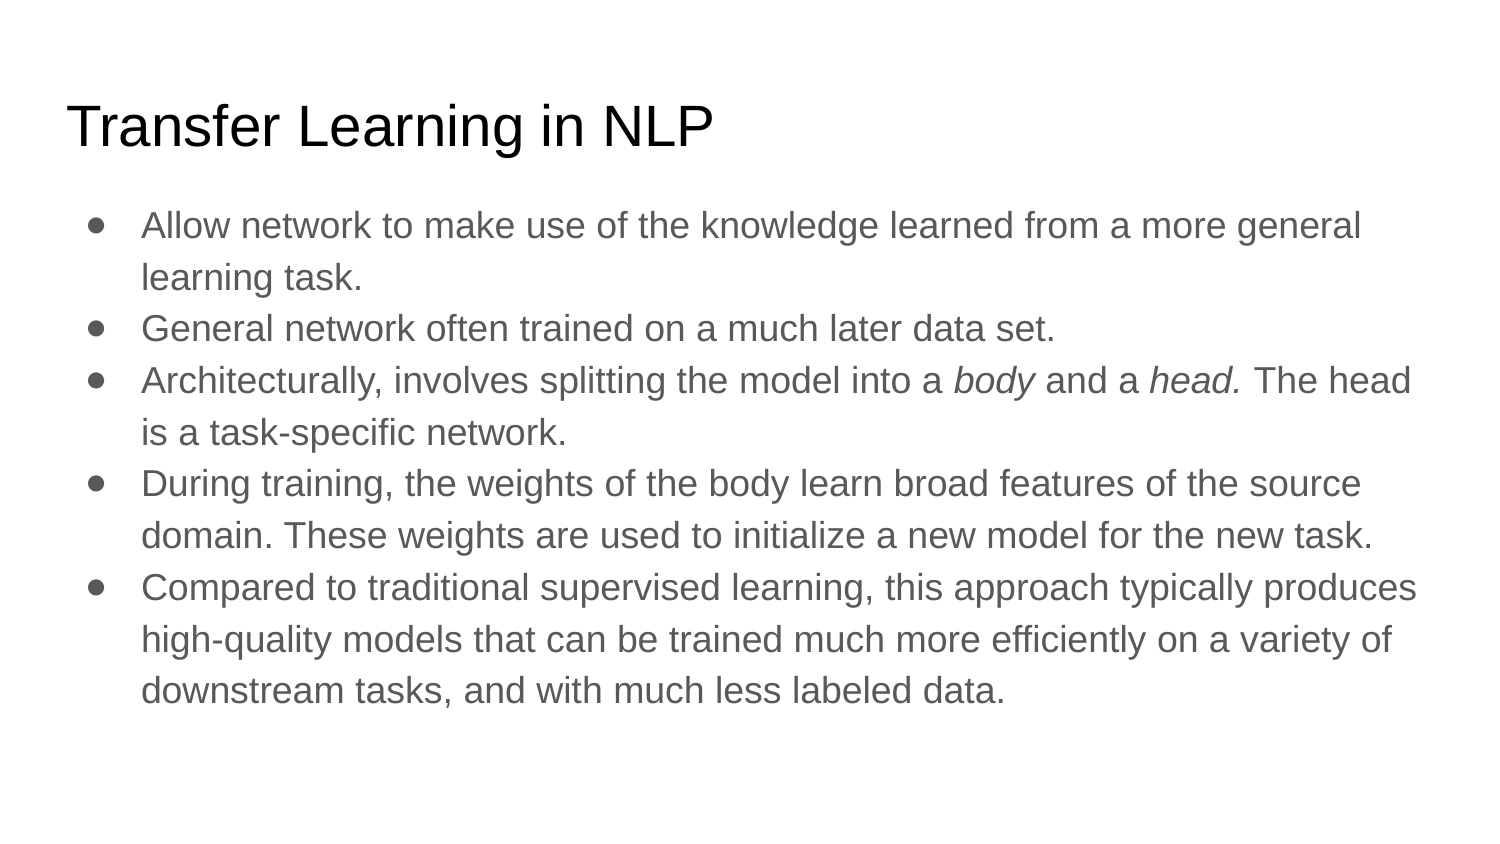

# Transfer Learning in NLP
Allow network to make use of the knowledge learned from a more general learning task.
General network often trained on a much later data set.
Architecturally, involves splitting the model into a body and a head. The head is a task-specific network.
During training, the weights of the body learn broad features of the source domain. These weights are used to initialize a new model for the new task.
Compared to traditional supervised learning, this approach typically produces high-quality models that can be trained much more efficiently on a variety of downstream tasks, and with much less labeled data.